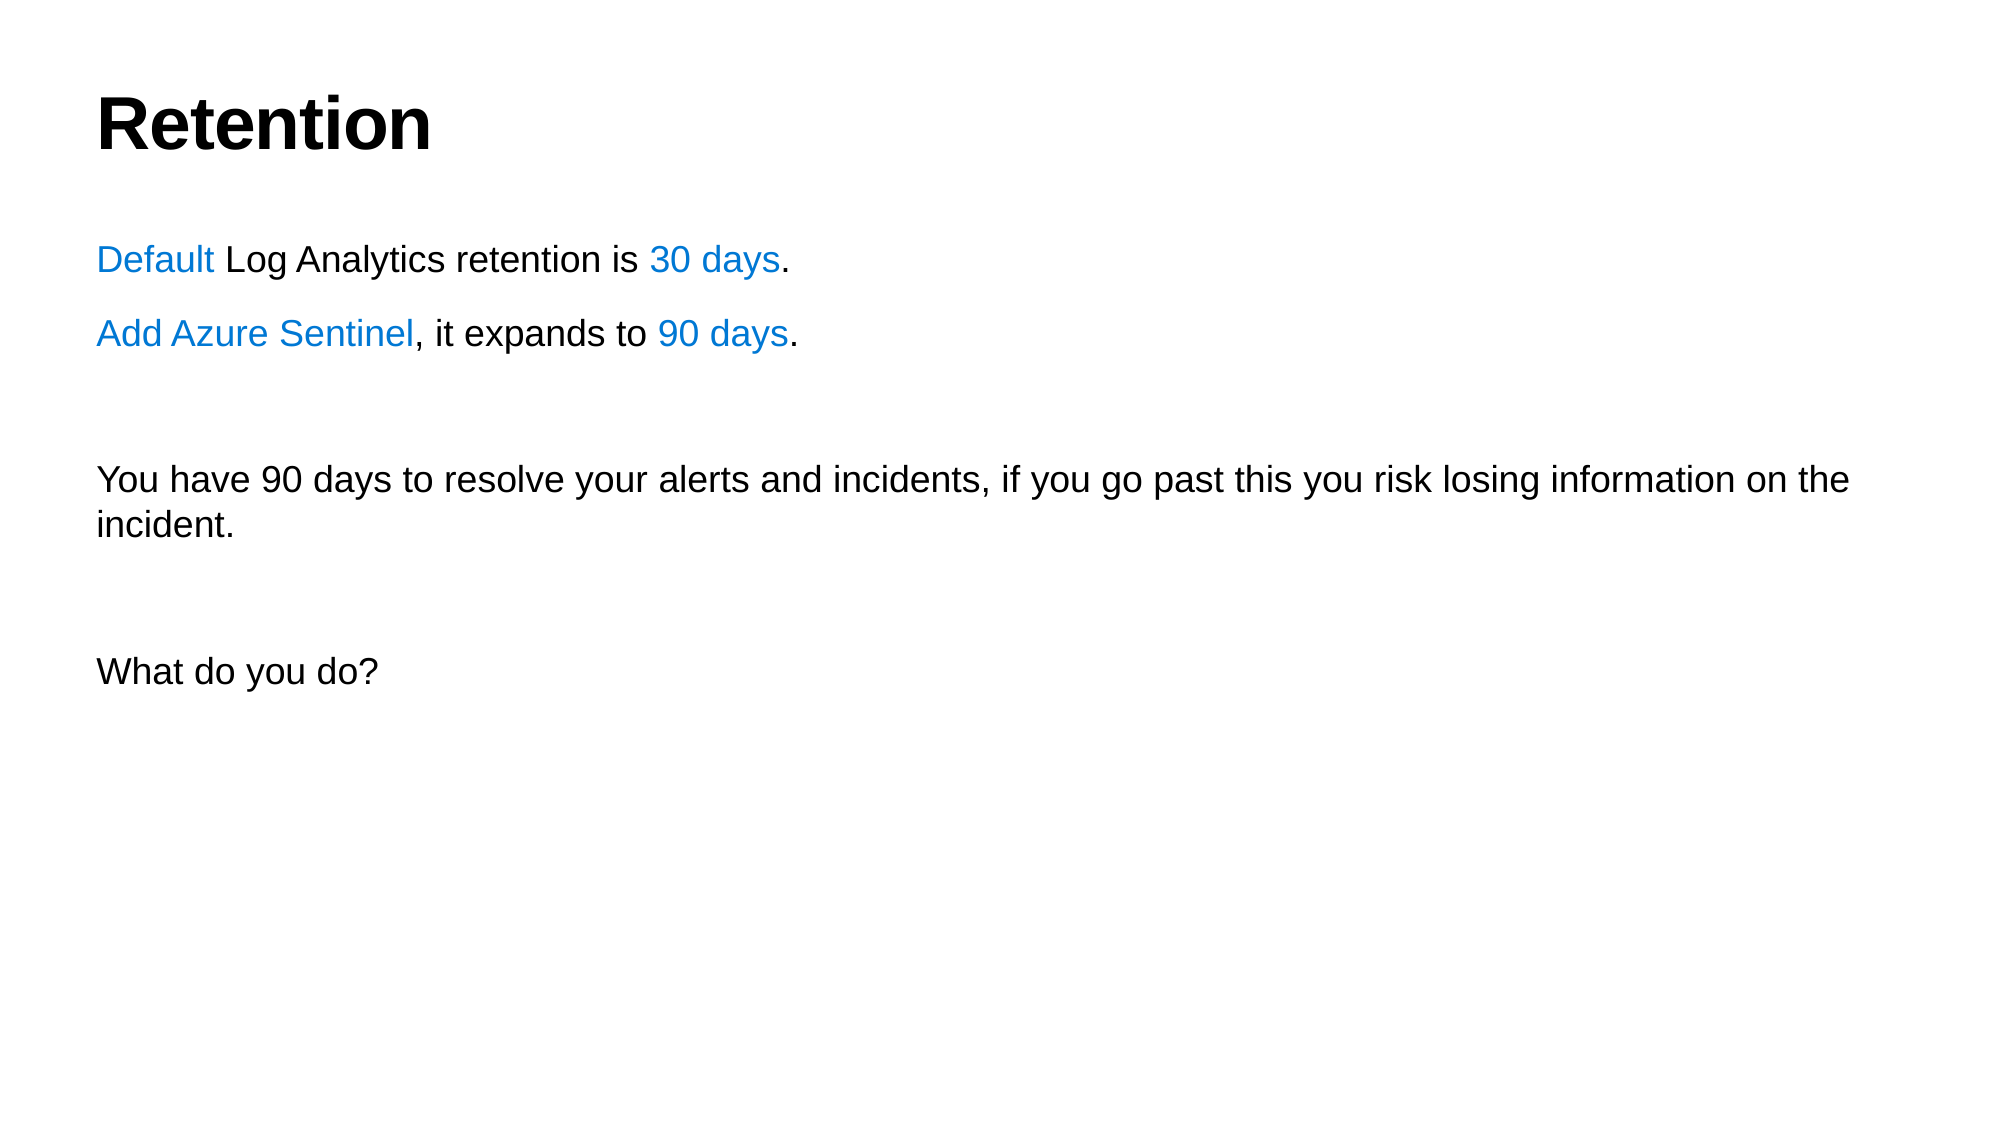

# Retention
Default Log Analytics retention is 30 days.
Add Azure Sentinel, it expands to 90 days.

You have 90 days to resolve your alerts and incidents, if you go past this you risk losing information on the incident.

What do you do?